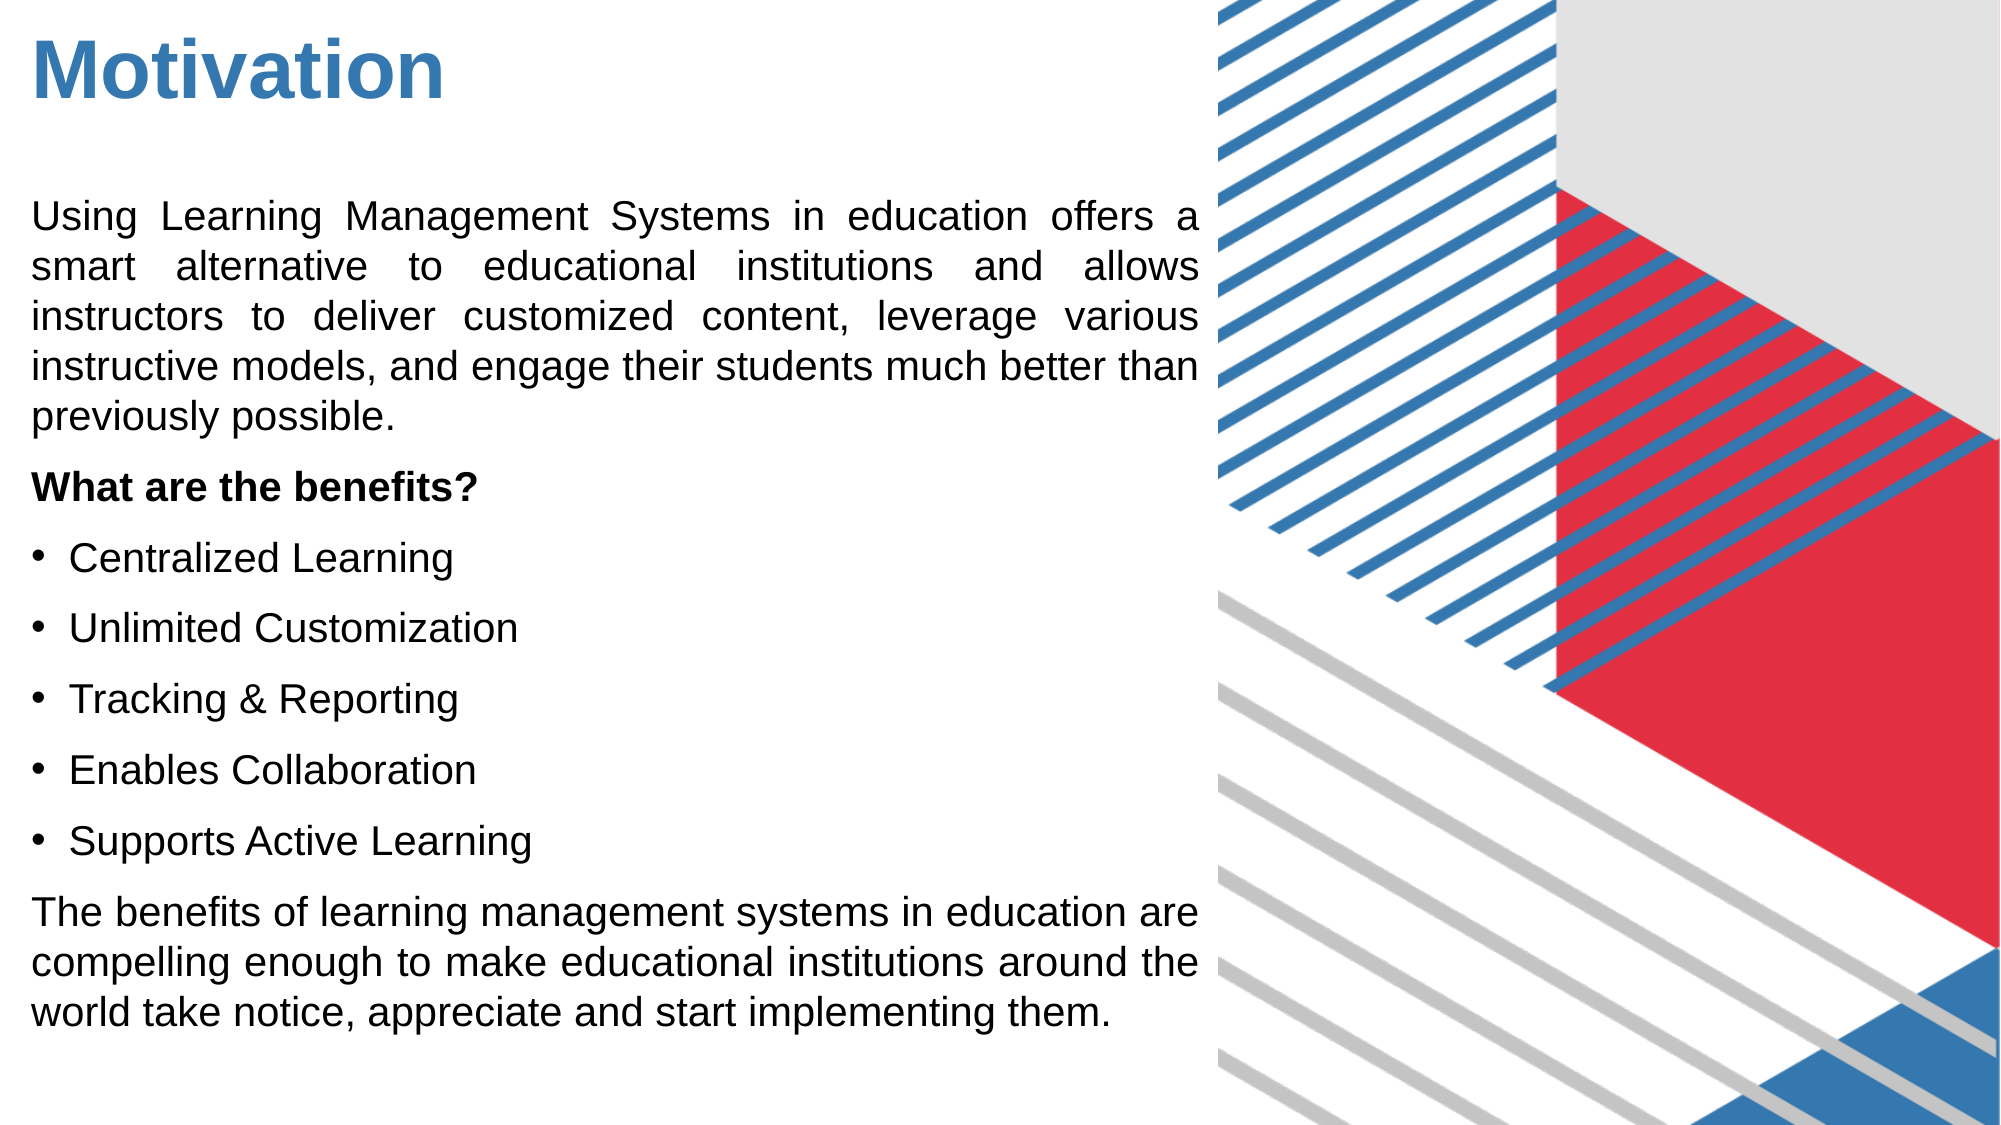

# Motivation
Using Learning Management Systems in education offers a smart alternative to educational institutions and allows instructors to deliver customized content, leverage various instructive models, and engage their students much better than previously possible.
What are the benefits?
Centralized Learning
Unlimited Customization
Tracking & Reporting
Enables Collaboration
Supports Active Learning
The benefits of learning management systems in education are compelling enough to make educational institutions around the world take notice, appreciate and start implementing them.